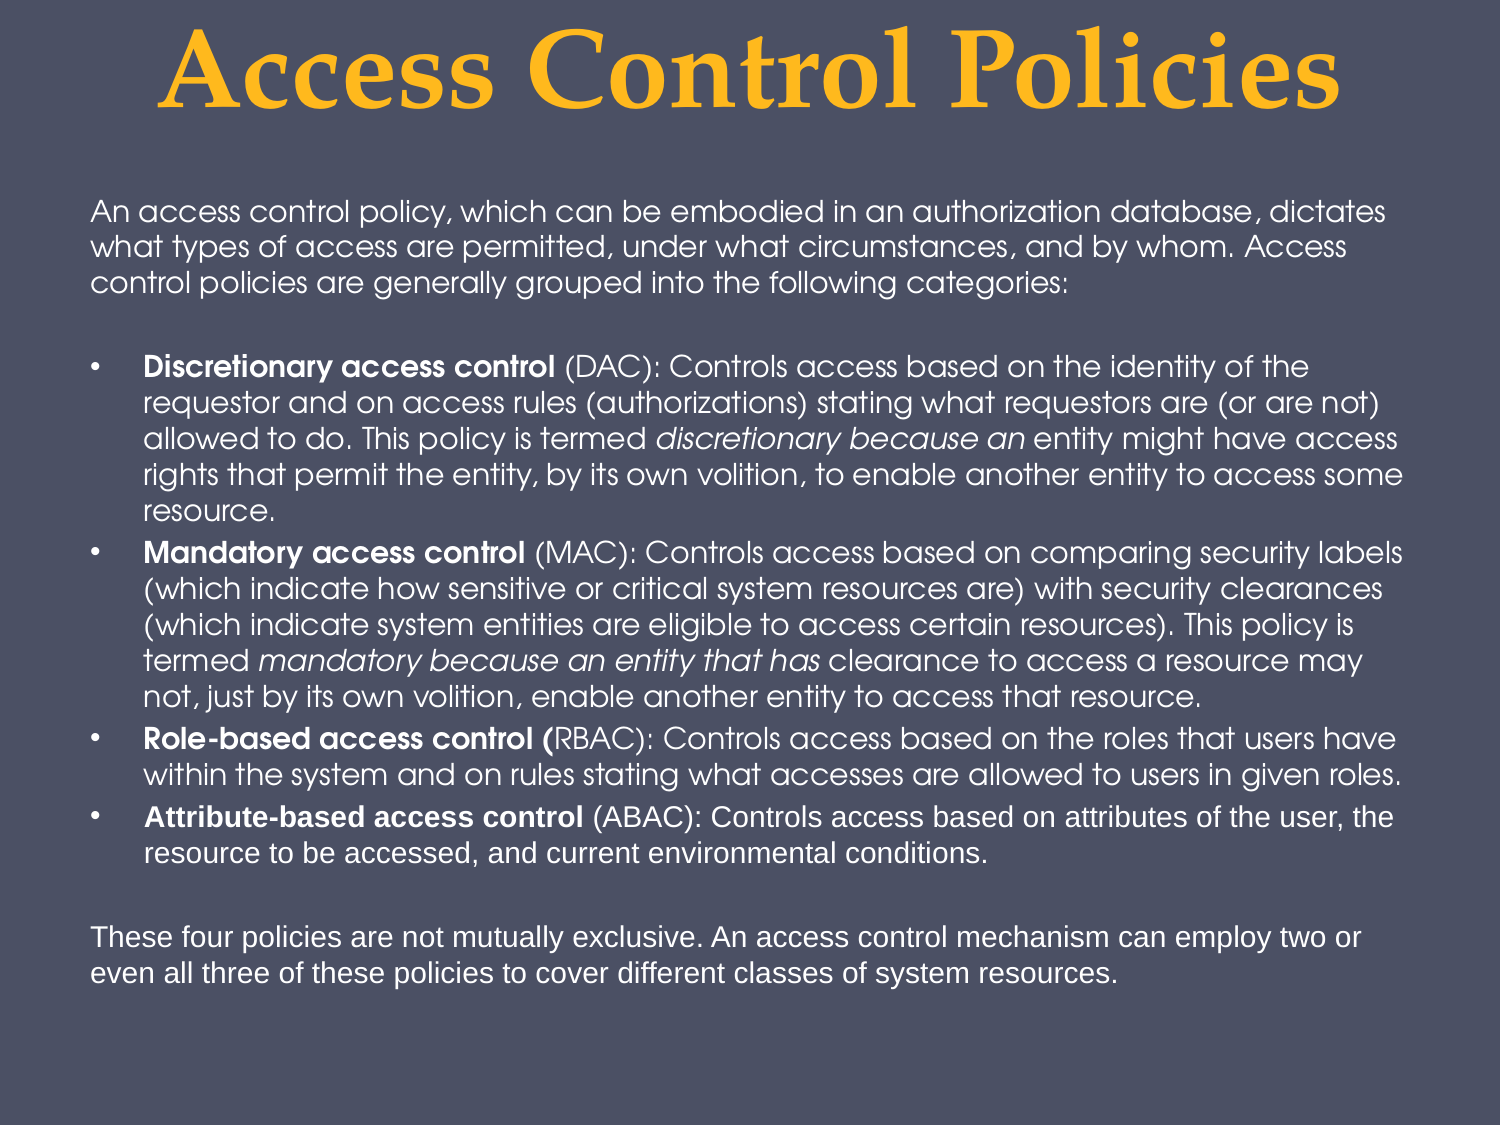

# Access Control Policies
An access control policy, which can be embodied in an authorization database, dictates what types of access are permitted, under what circumstances, and by whom. Access control policies are generally grouped into the following categories:

Discretionary access control (DAC): Controls access based on the identity of the requestor and on access rules (authorizations) stating what requestors are (or are not) allowed to do. This policy is termed discretionary because an entity might have access rights that permit the entity, by its own volition, to enable another entity to access some resource.
Mandatory access control (MAC): Controls access based on comparing security labels (which indicate how sensitive or critical system resources are) with security clearances (which indicate system entities are eligible to access certain resources). This policy is termed mandatory because an entity that has clearance to access a resource may not, just by its own volition, enable another entity to access that resource.
Role-based access control (RBAC): Controls access based on the roles that users have within the system and on rules stating what accesses are allowed to users in given roles.
Attribute-based access control (ABAC): Controls access based on attributes of the user, the resource to be accessed, and current environmental conditions.

These four policies are not mutually exclusive. An access control mechanism can employ two or even all three of these policies to cover different classes of system resources.